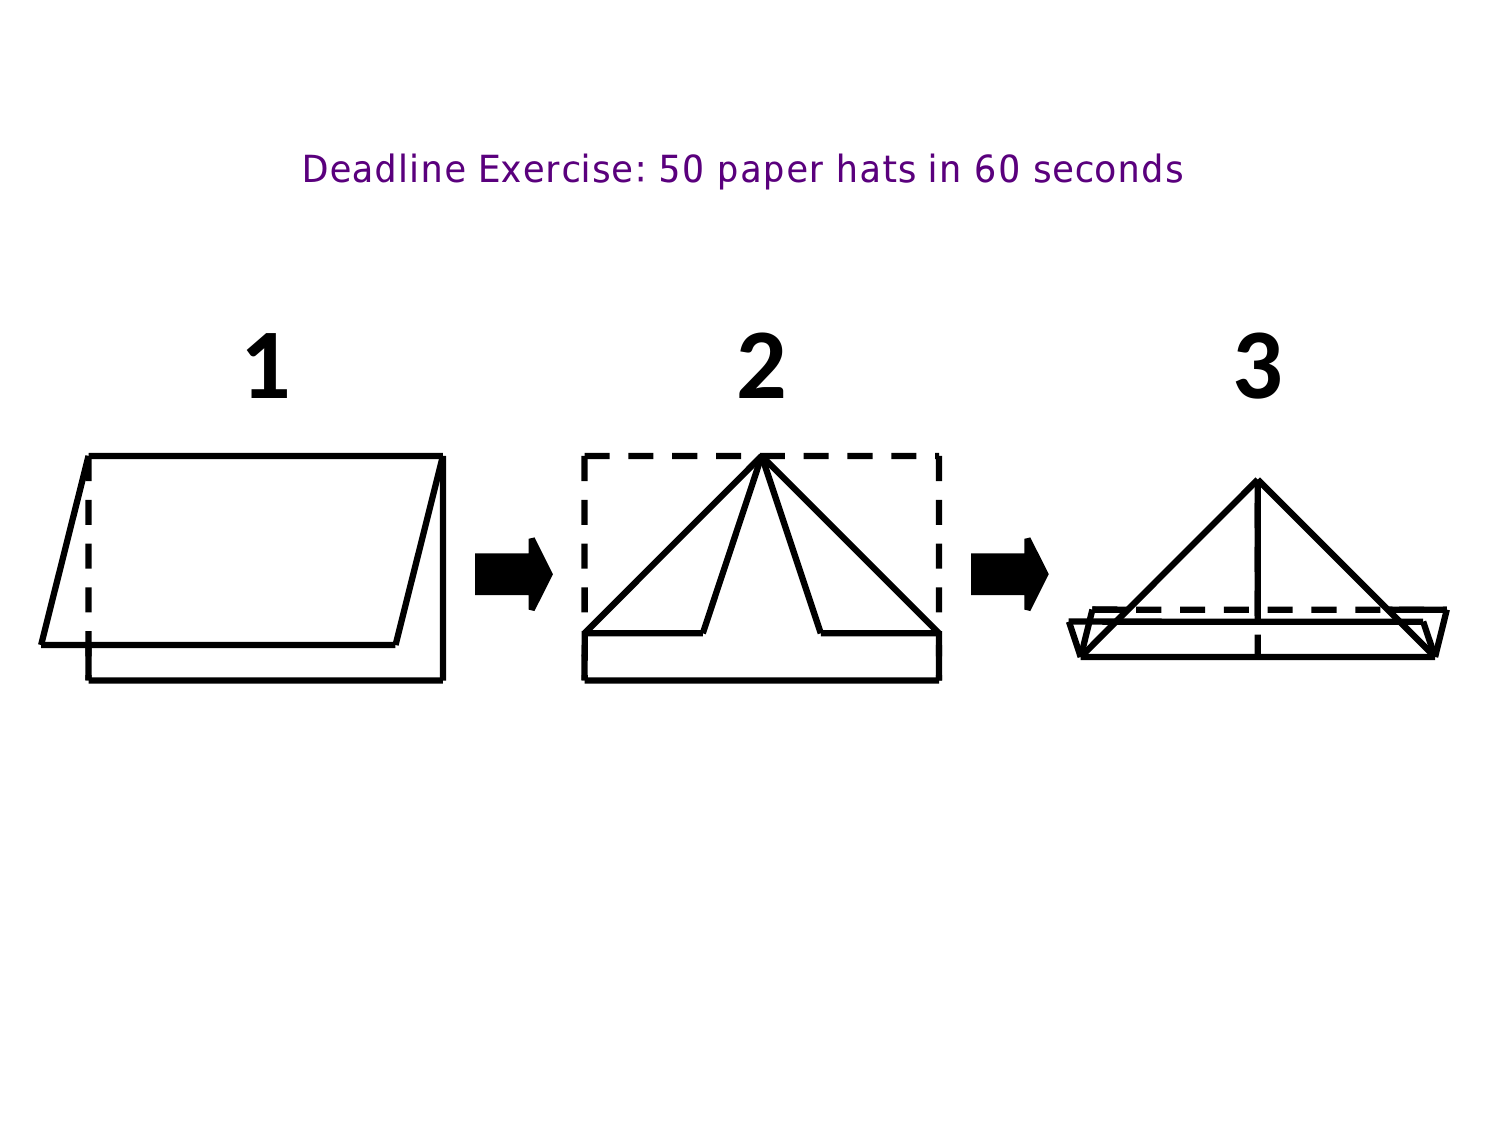

Deadline Exercise: 50 paper hats in 60 seconds
1
2
3